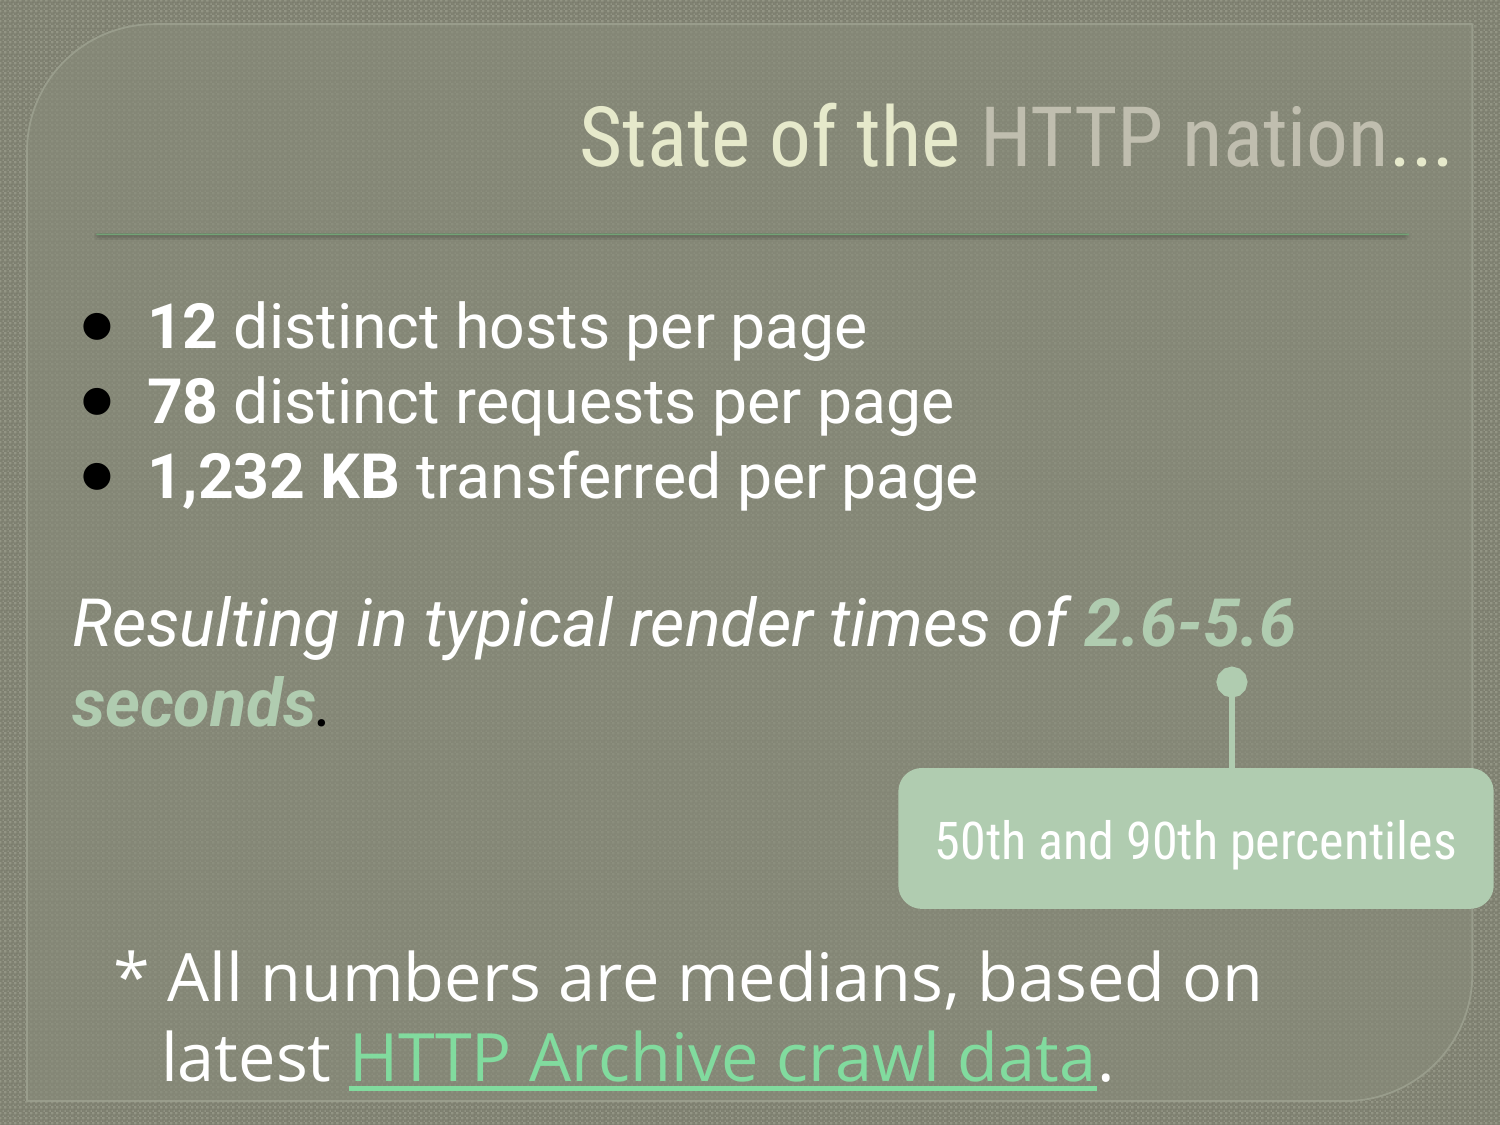

# State of the HTTP nation...
12 distinct hosts per page
78 distinct requests per page
1,232 KB transferred per page
Resulting in typical render times of 2.6-5.6 seconds.
50th and 90th percentiles
* All numbers are medians, based on latest HTTP Archive crawl data.